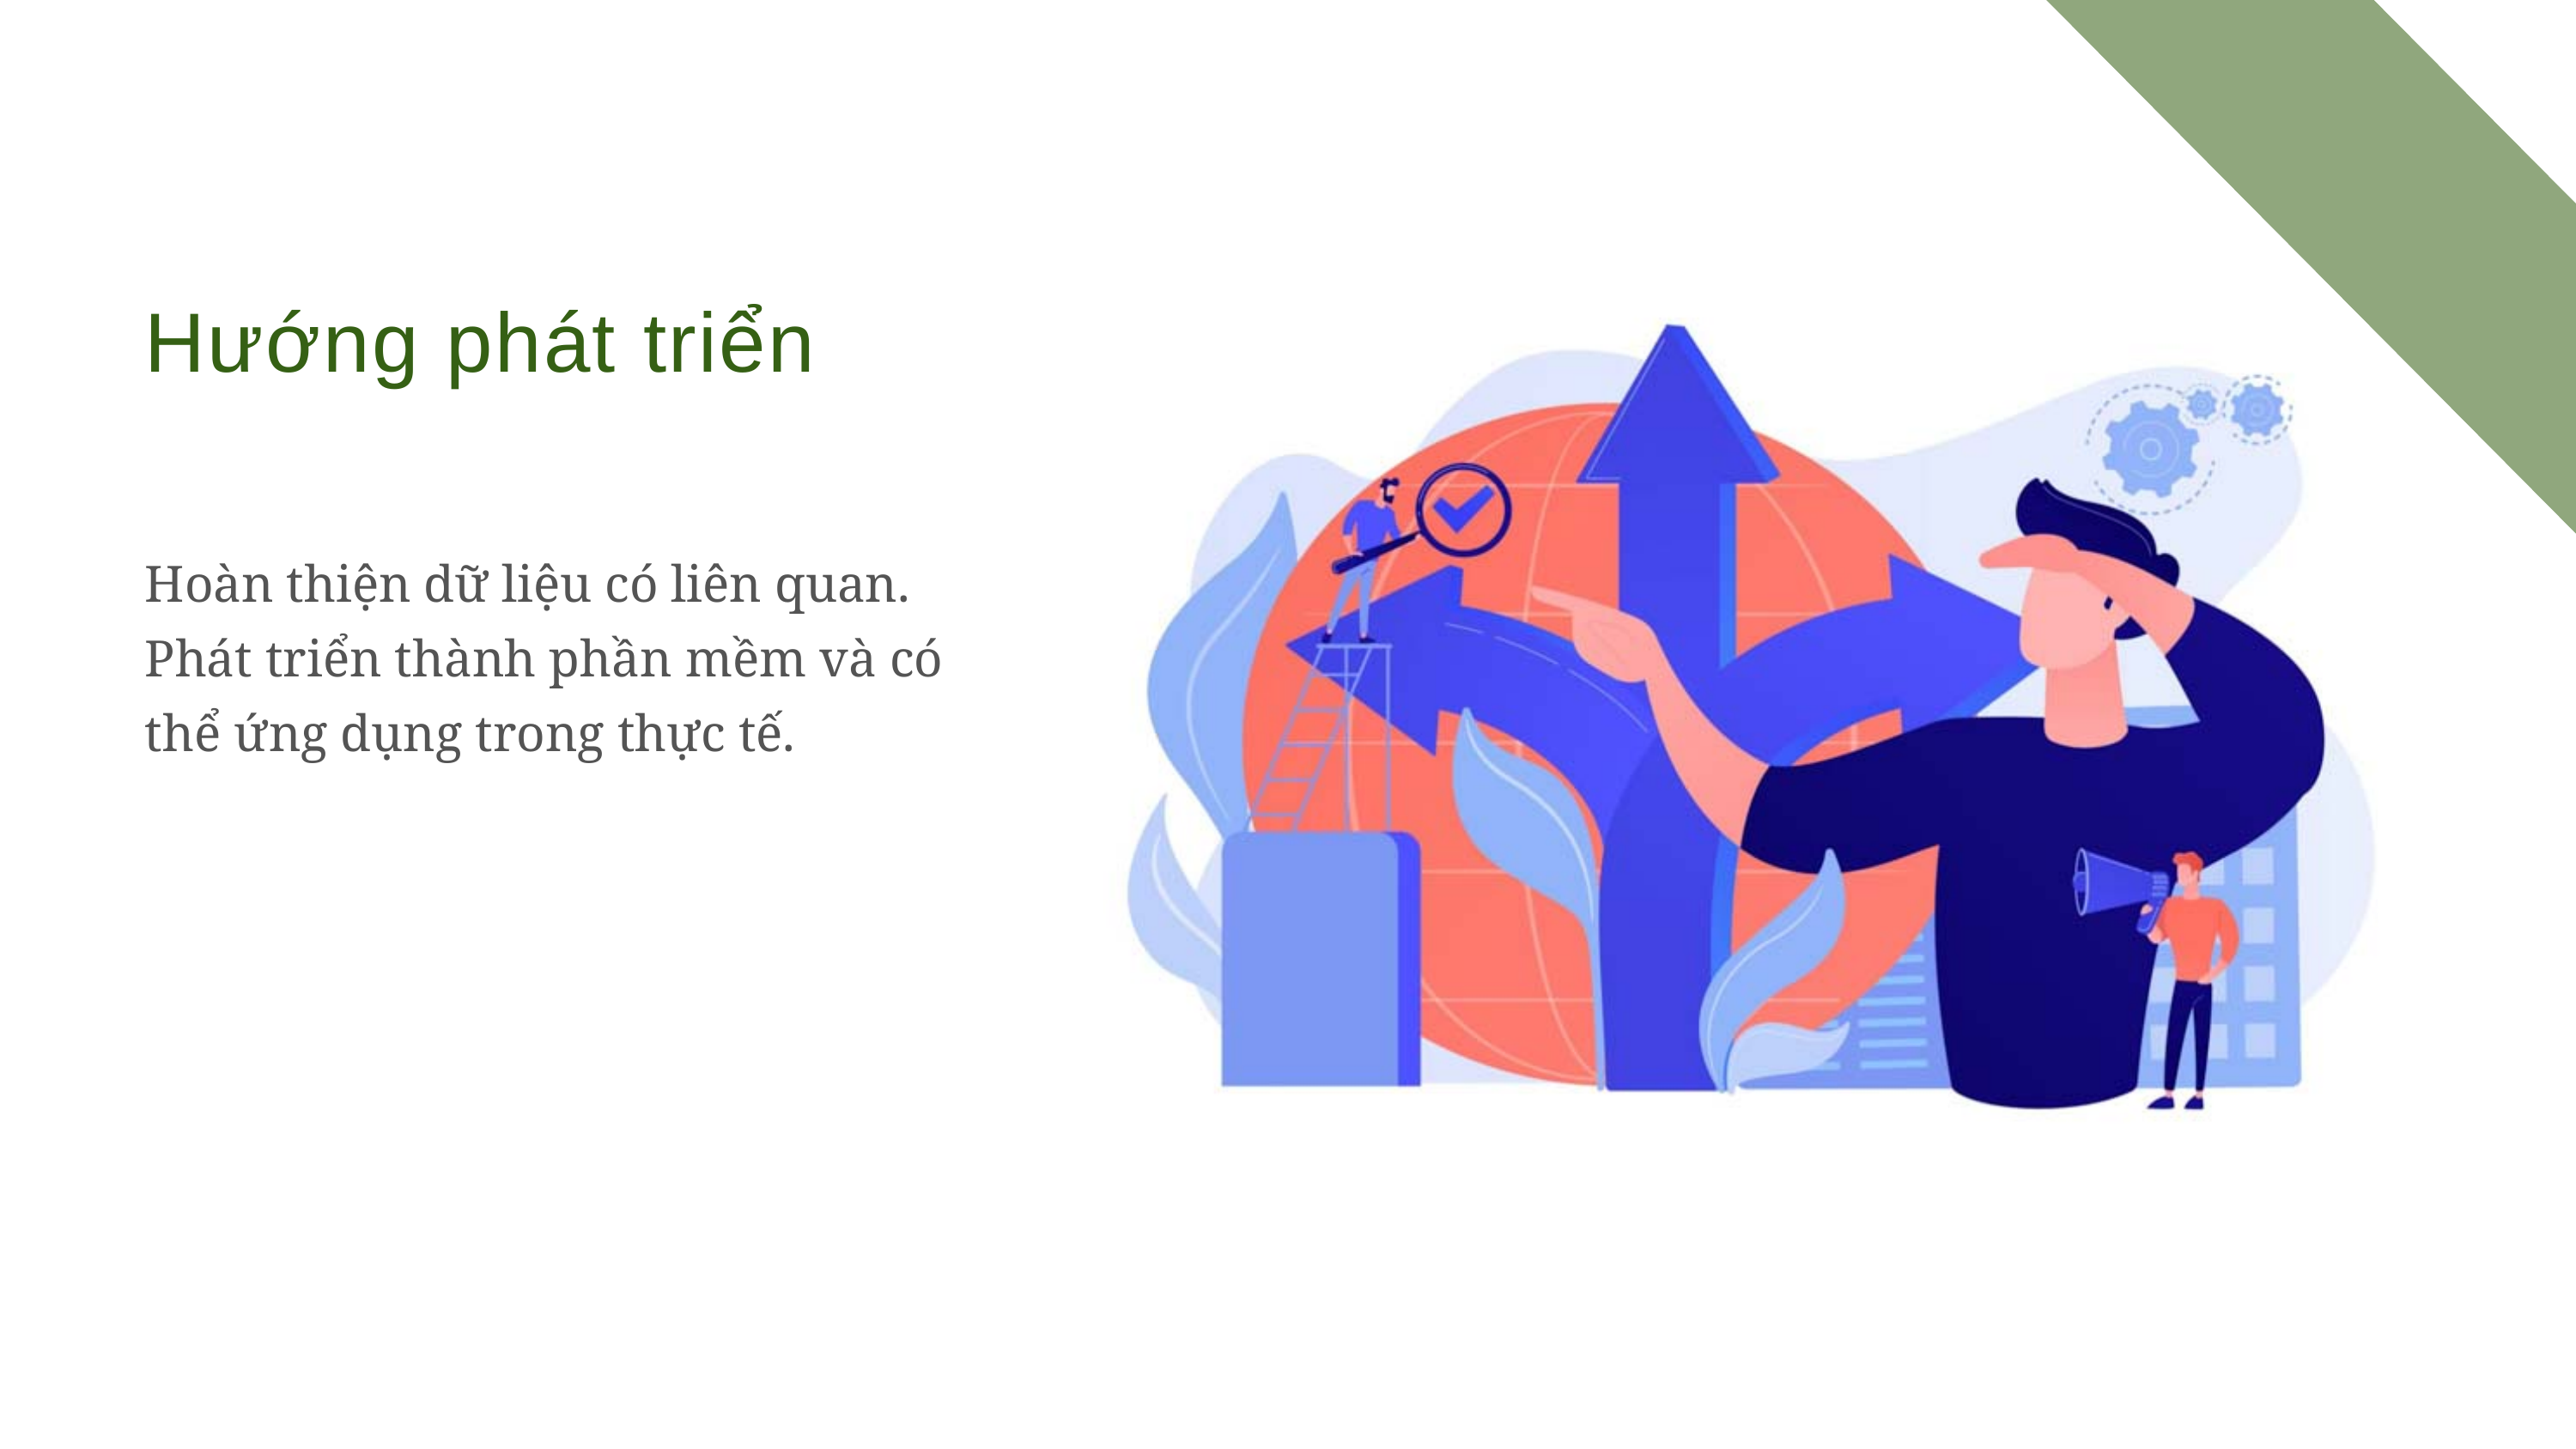

Hướng phát triển

Hoàn thiện dữ liệu có liên quan.
Phát triển thành phần mềm và có thể ứng dụng trong thực tế.